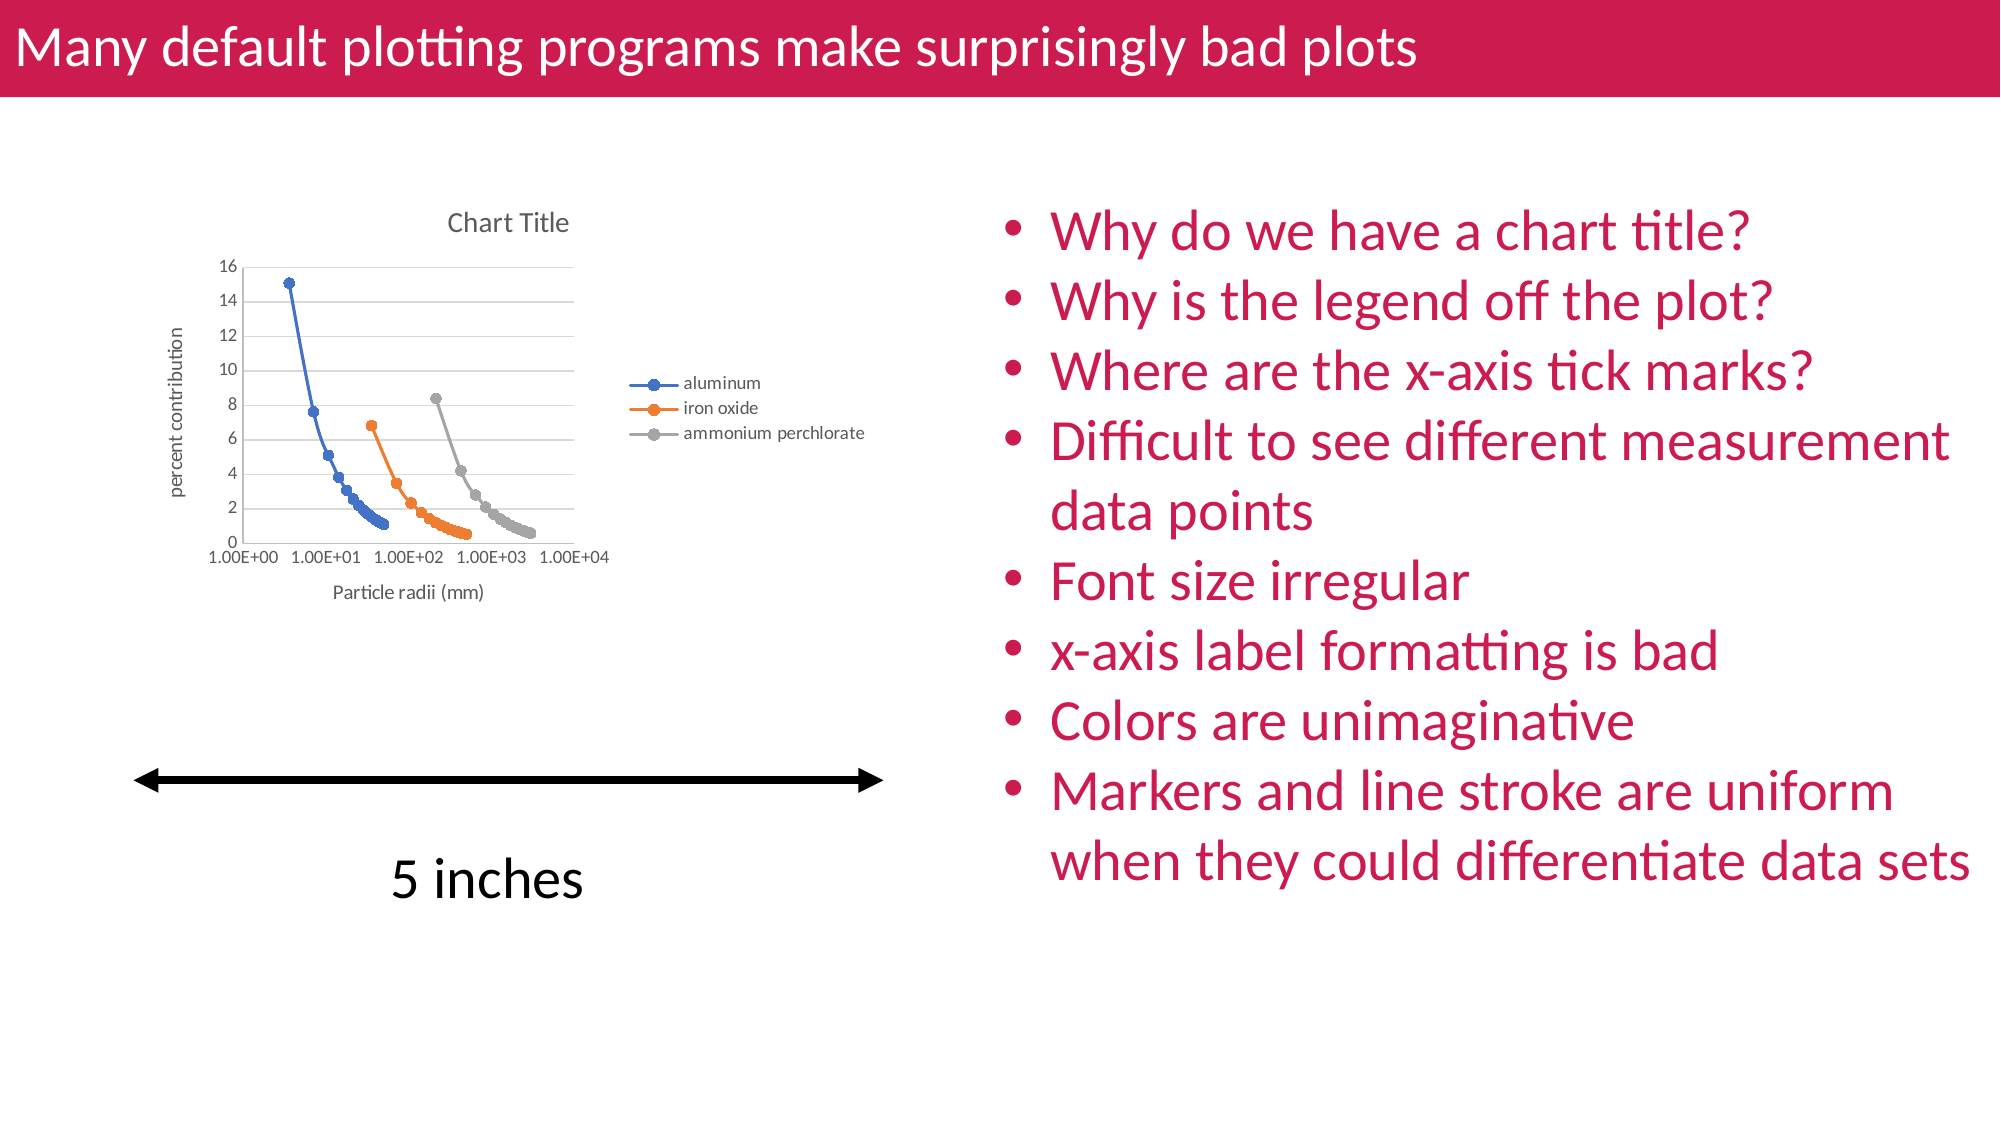

Many default plotting programs make surprisingly bad plots

### Chart:

| Category |  |  |  |
|---|---|---|---|
Why do we have a chart title?
Why is the legend off the plot?
Where are the x-axis tick marks?
Difficult to see different measurement data points
Font size irregular
x-axis label formatting is bad
Colors are unimaginative
Markers and line stroke are uniform when they could differentiate data sets
5 inches